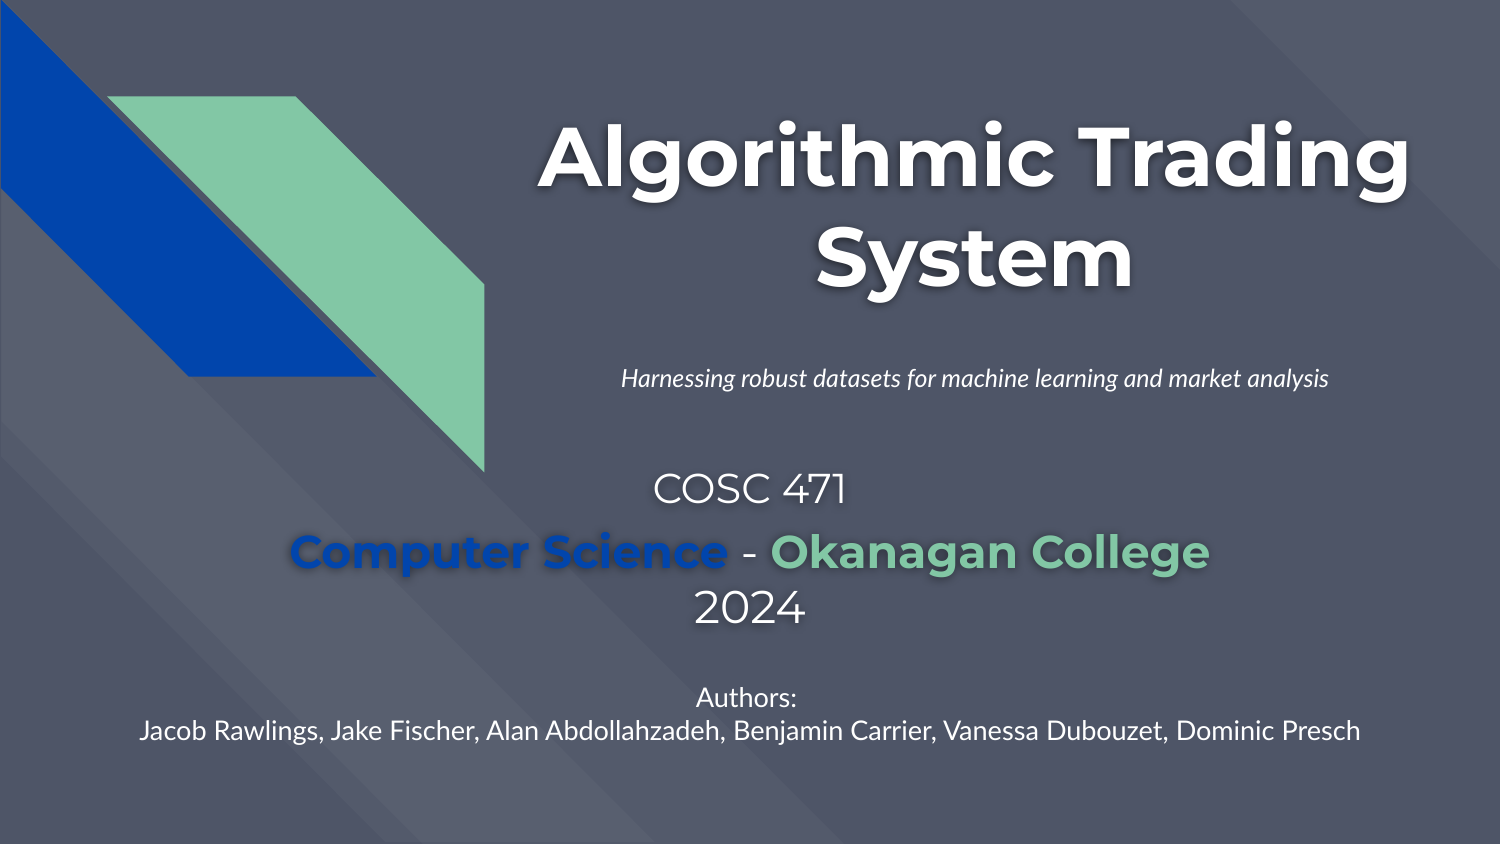

# Algorithmic Trading System
Harnessing robust datasets for machine learning and market analysis
COSC 471
Computer Science - Okanagan College
2024
Authors:
Jacob Rawlings, Jake Fischer, Alan Abdollahzadeh, Benjamin Carrier, Vanessa Dubouzet, Dominic Presch